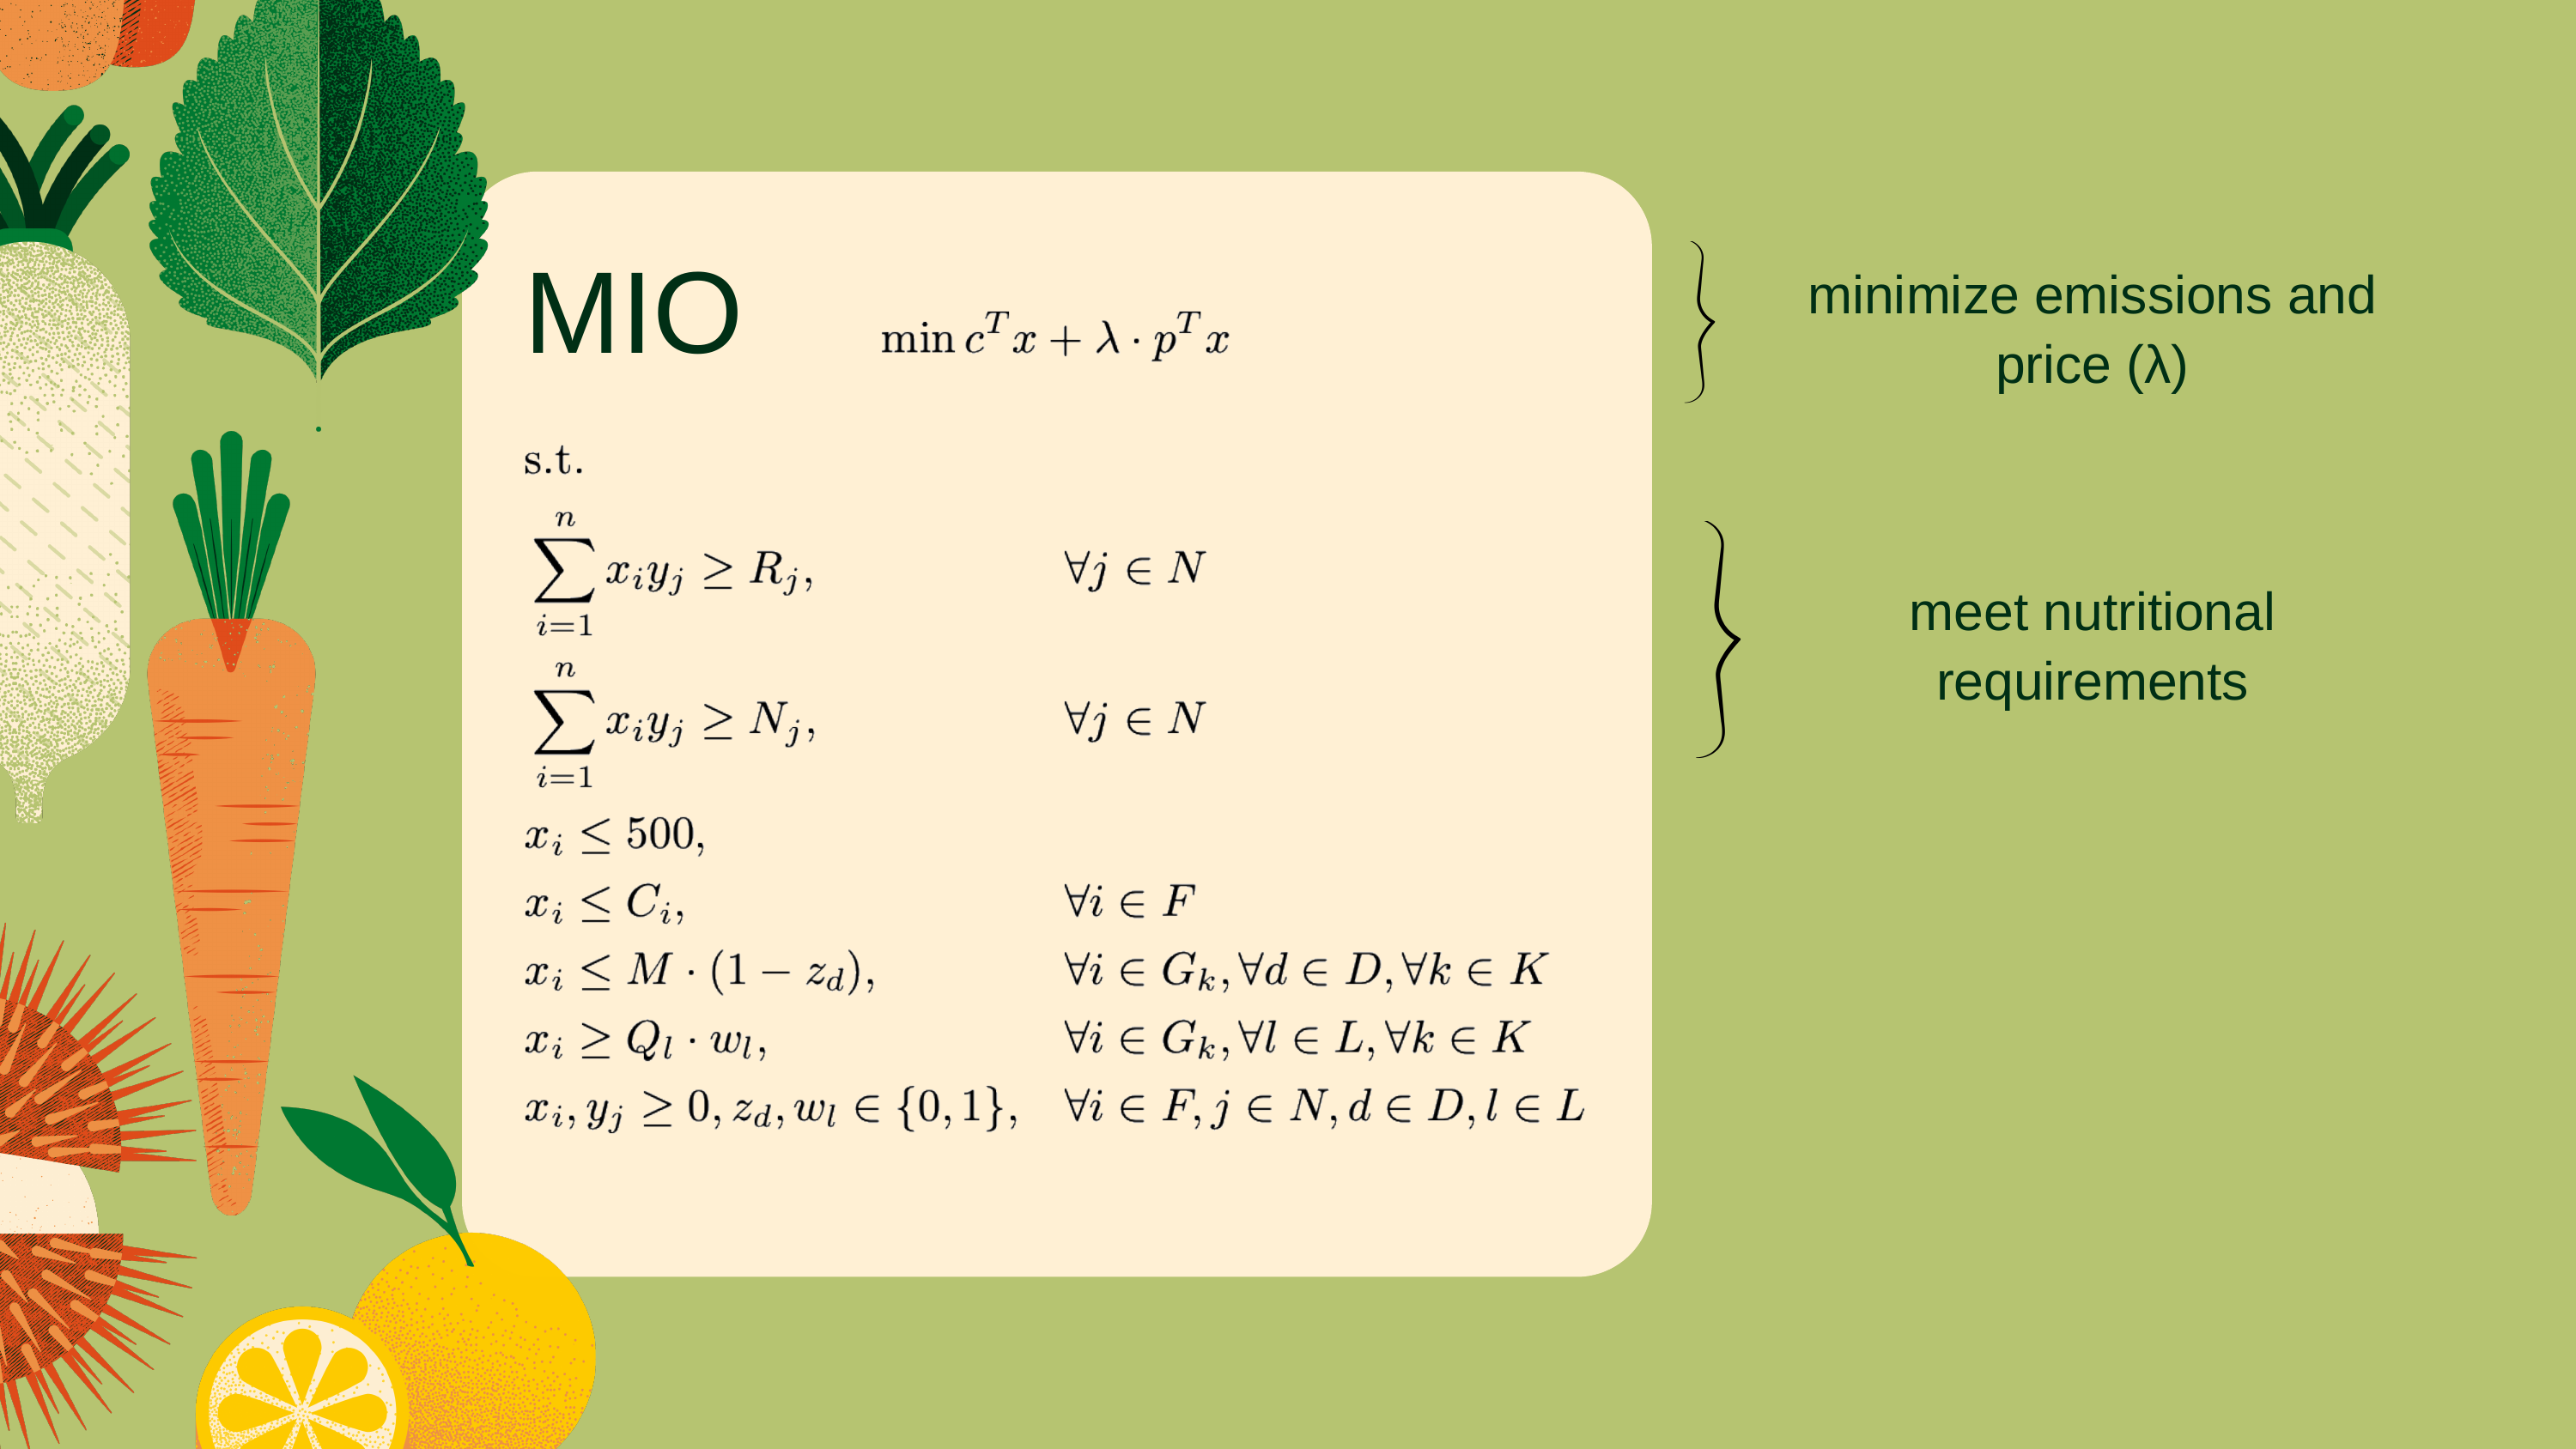

MIO

minimize emissions and price (λ)

meet nutritional requirements